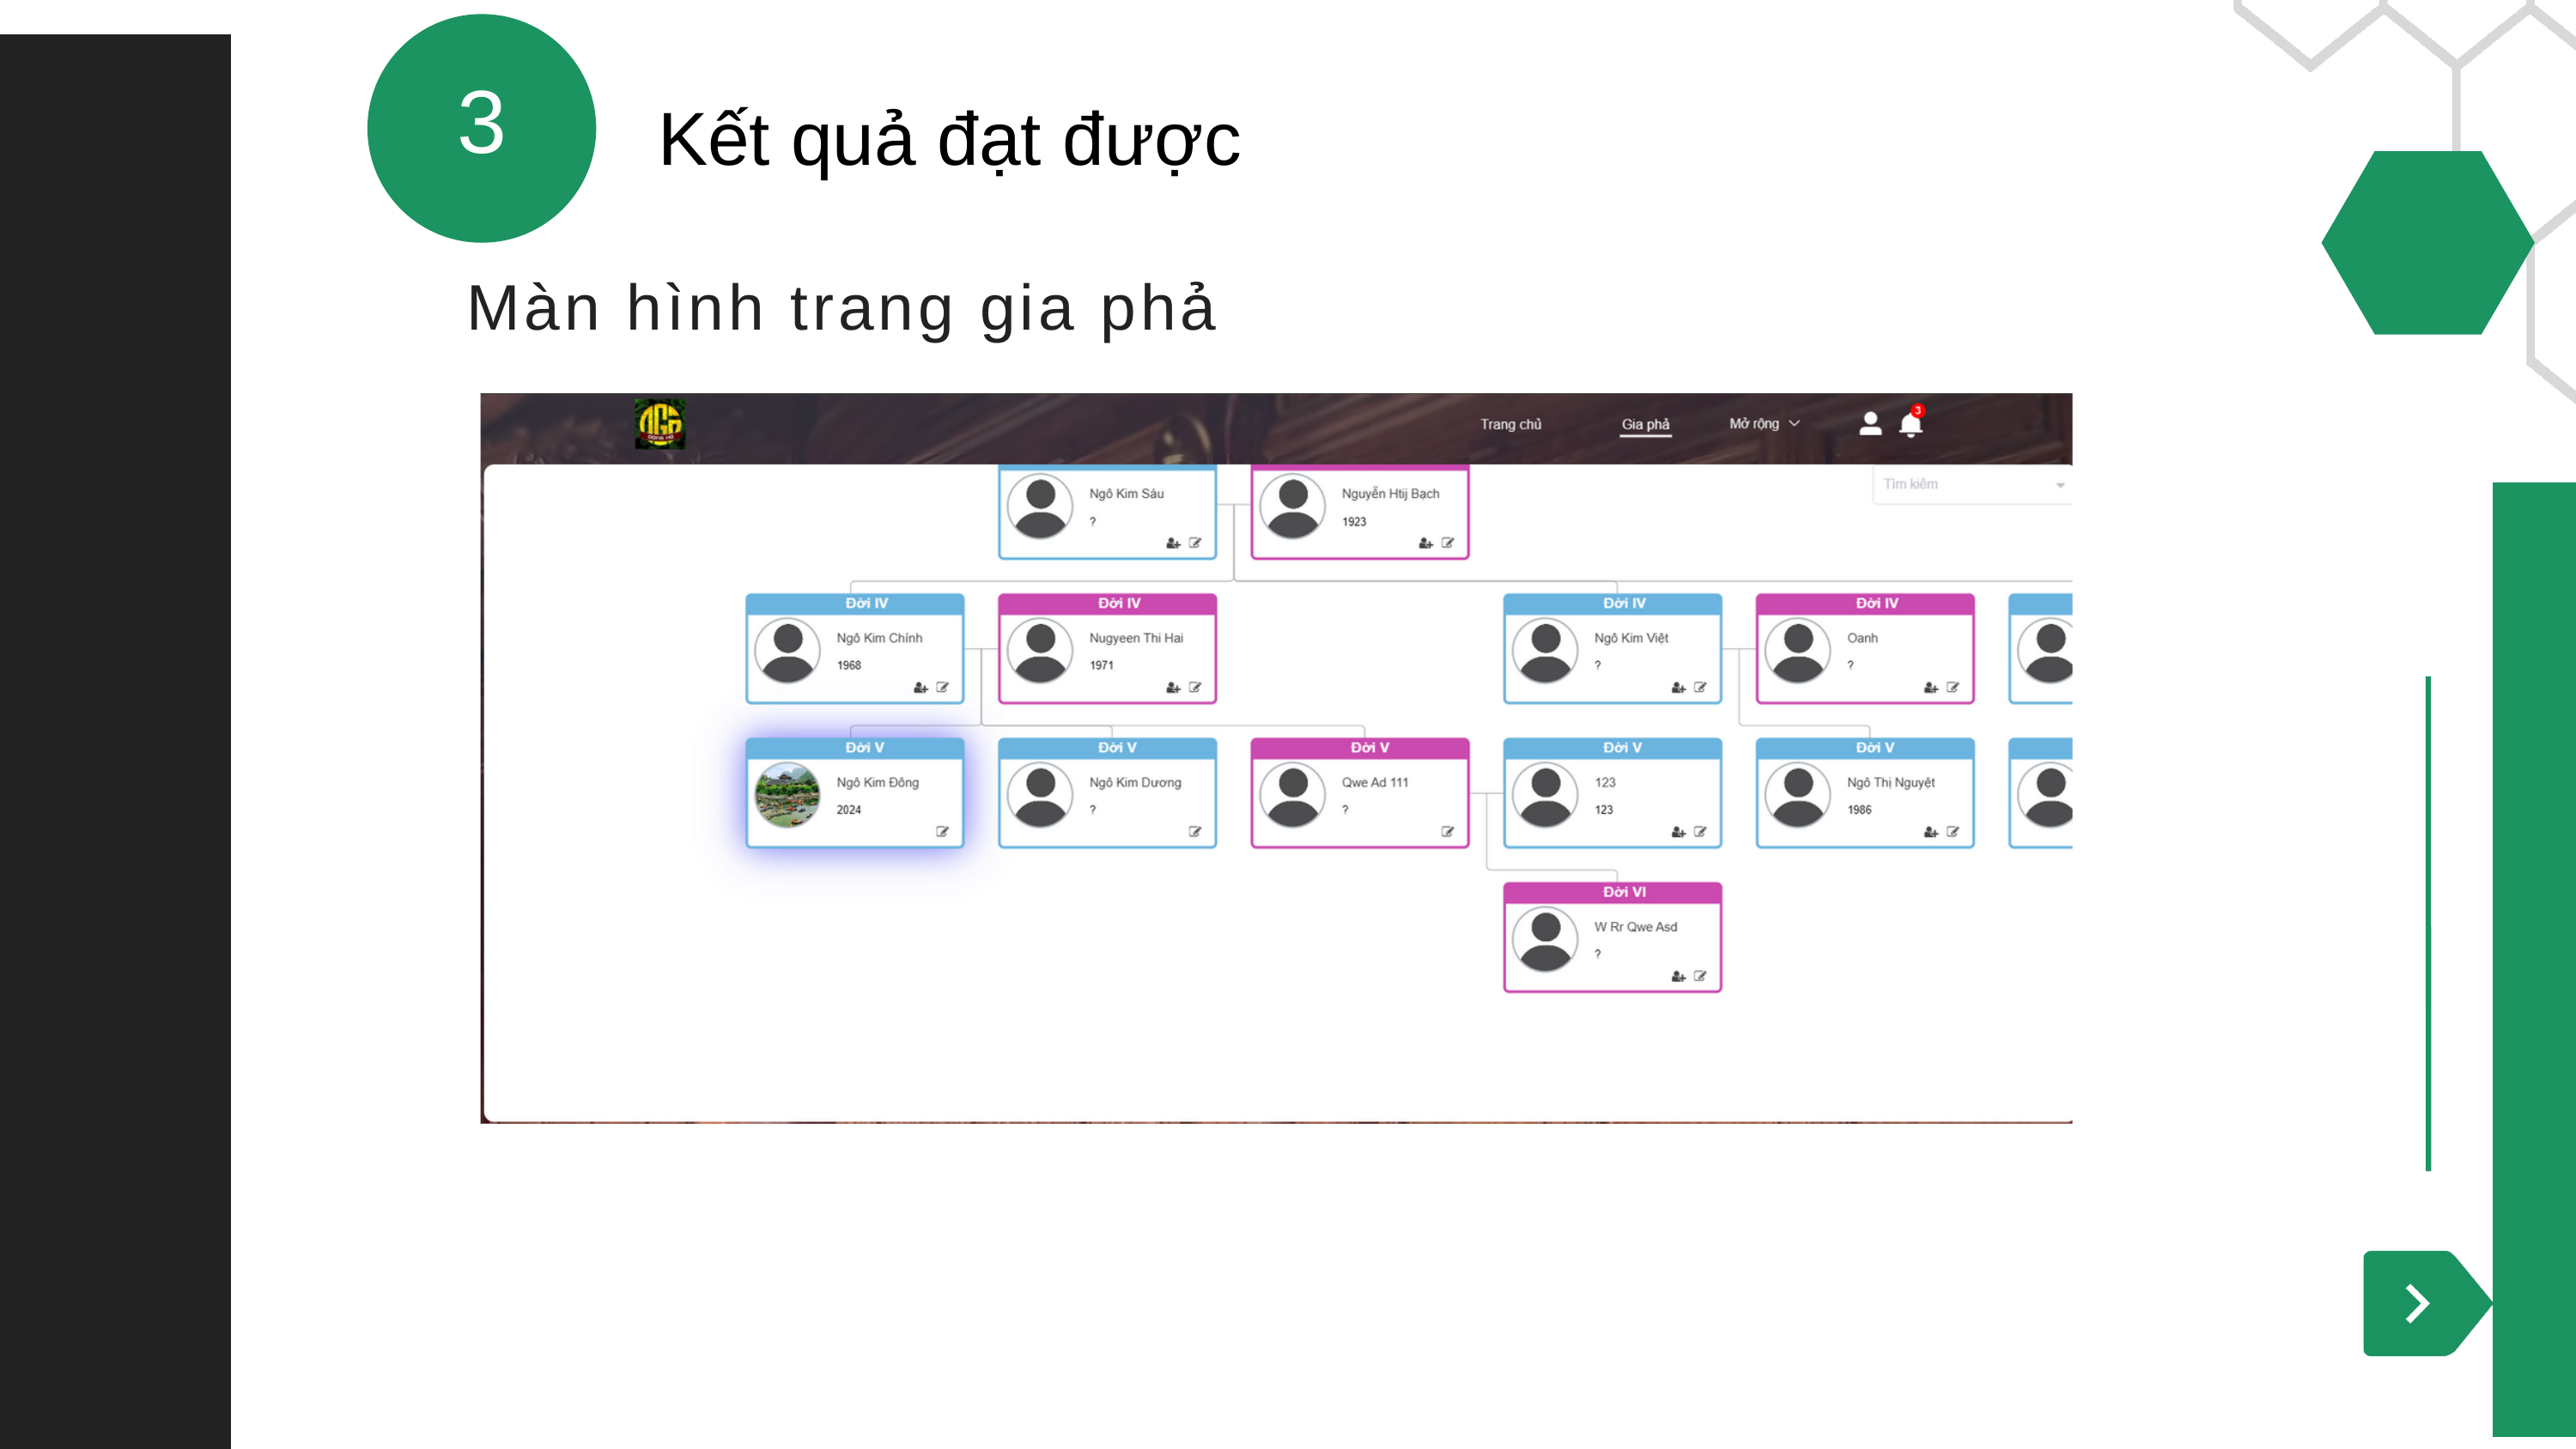

3

Kết quả đạt được

Màn hình trang gia phả